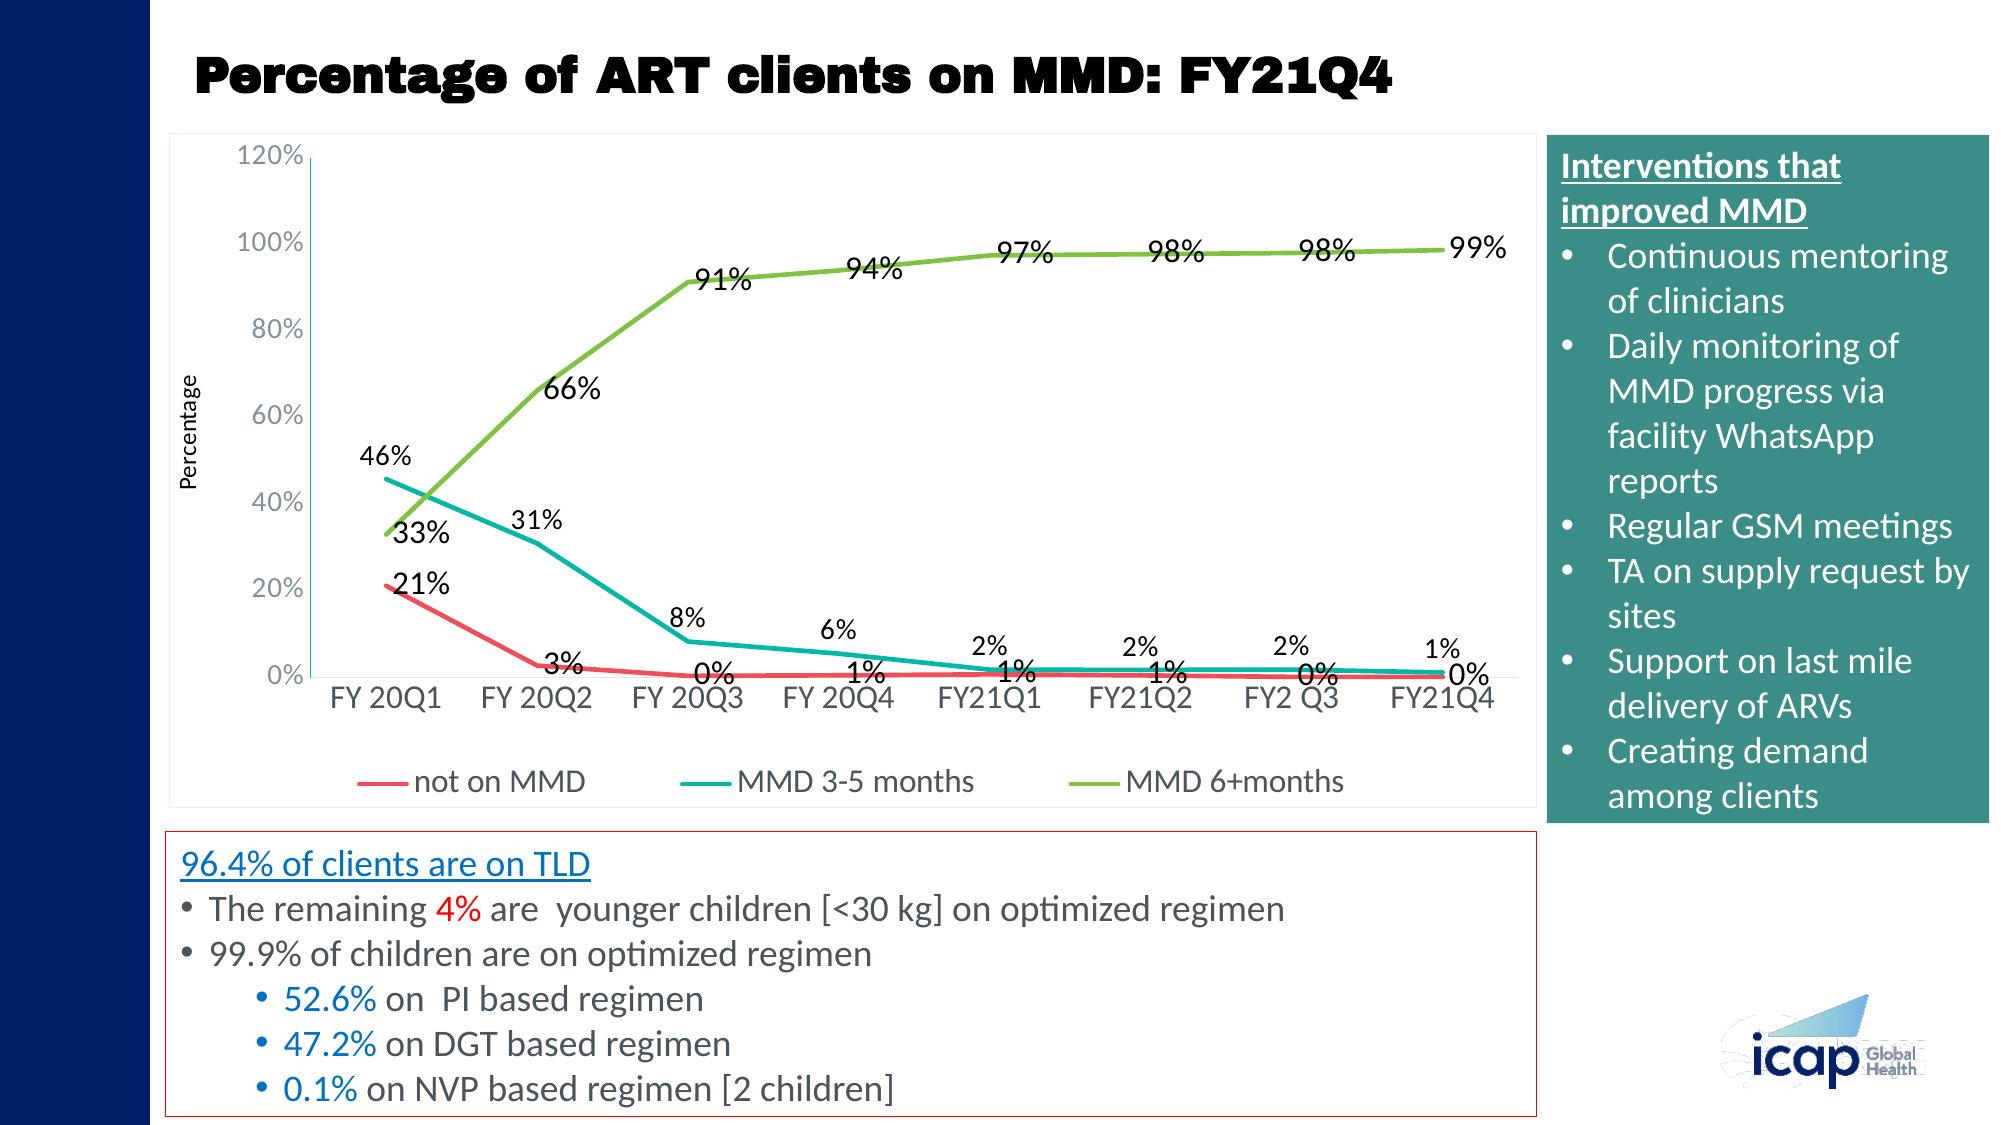

# Percentage of ART clients on MMD: FY21Q4

### Chart

| Category | not on MMD | MMD 3-5 months | MMD 6+months  |
|---|---|---|---|
| FY 20Q1 | 0.21177038109020743 | 0.45819263547194083 | 0.33003698343785176 |
| FY 20Q2 | 0.027584245698848285 | 0.30968292336129677 | 0.662732830939855 |
| FY 20Q3 | 0.0037401574803149606 | 0.08300524934383202 | 0.913254593175853 |
| FY 20Q4 | 0.005070816576324532 | 0.05502127411552136 | 0.9399079093081542 |
| FY21Q1 | 0.0072745090648675135 | 0.01801665975651125 | 0.9747088311786213 |
| FY21Q2 | 0.005039596832253419 | 0.017566594672426206 | 0.9773938084953204 |
| FY2 Q3 | 0.0014826320248517368 | 0.01817989268568201 | 0.9803374752894662 |
| FY21Q4 | 0.001425445866206988 | 0.011635616256712856 | 0.9869389378770802 |
Interventions that improved MMD
Continuous mentoring of clinicians
Daily monitoring of MMD progress via facility WhatsApp reports
Regular GSM meetings
TA on supply request by sites
Support on last mile delivery of ARVs
Creating demand among clients
96.4% of clients are on TLD
The remaining 4% are  younger children [<30 kg] on optimized regimen
99.9% of children are on optimized regimen
52.6% on  PI based regimen
47.2% on DGT based regimen
0.1% on NVP based regimen [2 children]